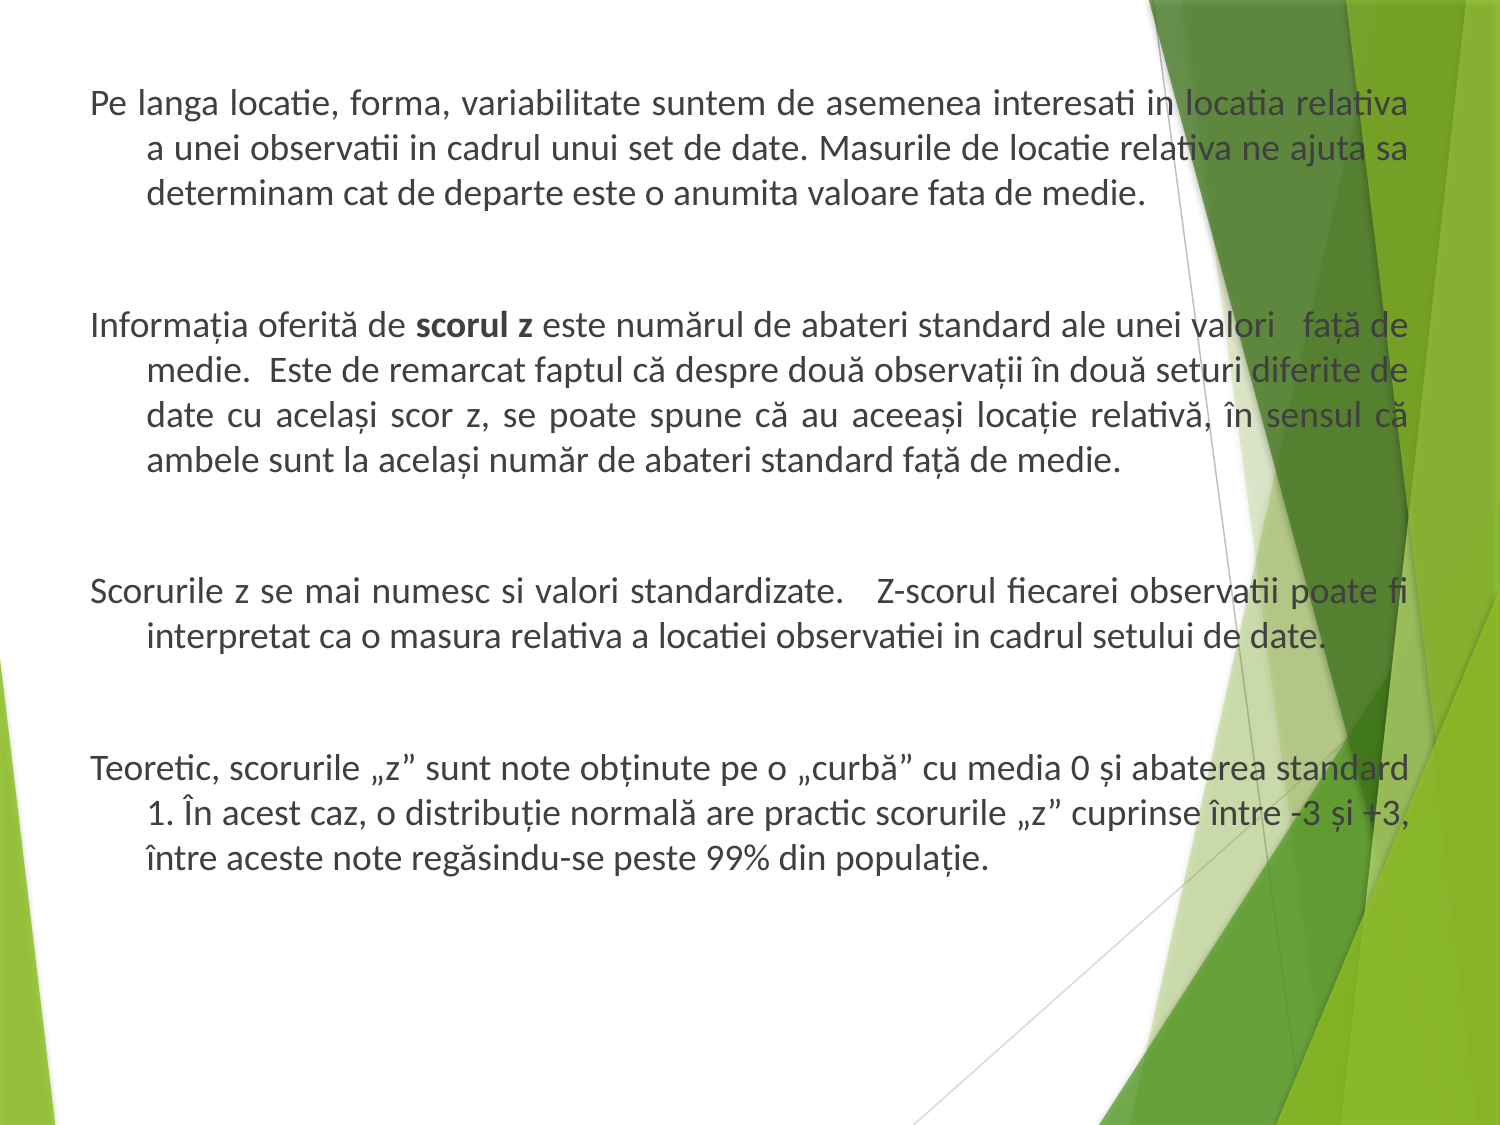

Pe langa locatie, forma, variabilitate suntem de asemenea interesati in locatia relativa a unei observatii in cadrul unui set de date. Masurile de locatie relativa ne ajuta sa determinam cat de departe este o anumita valoare fata de medie.

Informația oferită de scorul z este numărul de abateri standard ale unei valori   față de medie.  Este de remarcat faptul că despre două observații în două seturi diferite de date cu același scor z, se poate spune că au aceeași locație relativă, în sensul că ambele sunt la același număr de abateri standard față de medie.

Scorurile z se mai numesc si valori standardizate.   Z-scorul fiecarei observatii poate fi interpretat ca o masura relativa a locatiei observatiei in cadrul setului de date.

Teoretic, scorurile „z” sunt note obţinute pe o „curbă” cu media 0 şi abaterea standard 1. În acest caz, o distribuţie normală are practic scorurile „z” cuprinse între -3 şi +3, între aceste note regăsindu-se peste 99% din populaţie.